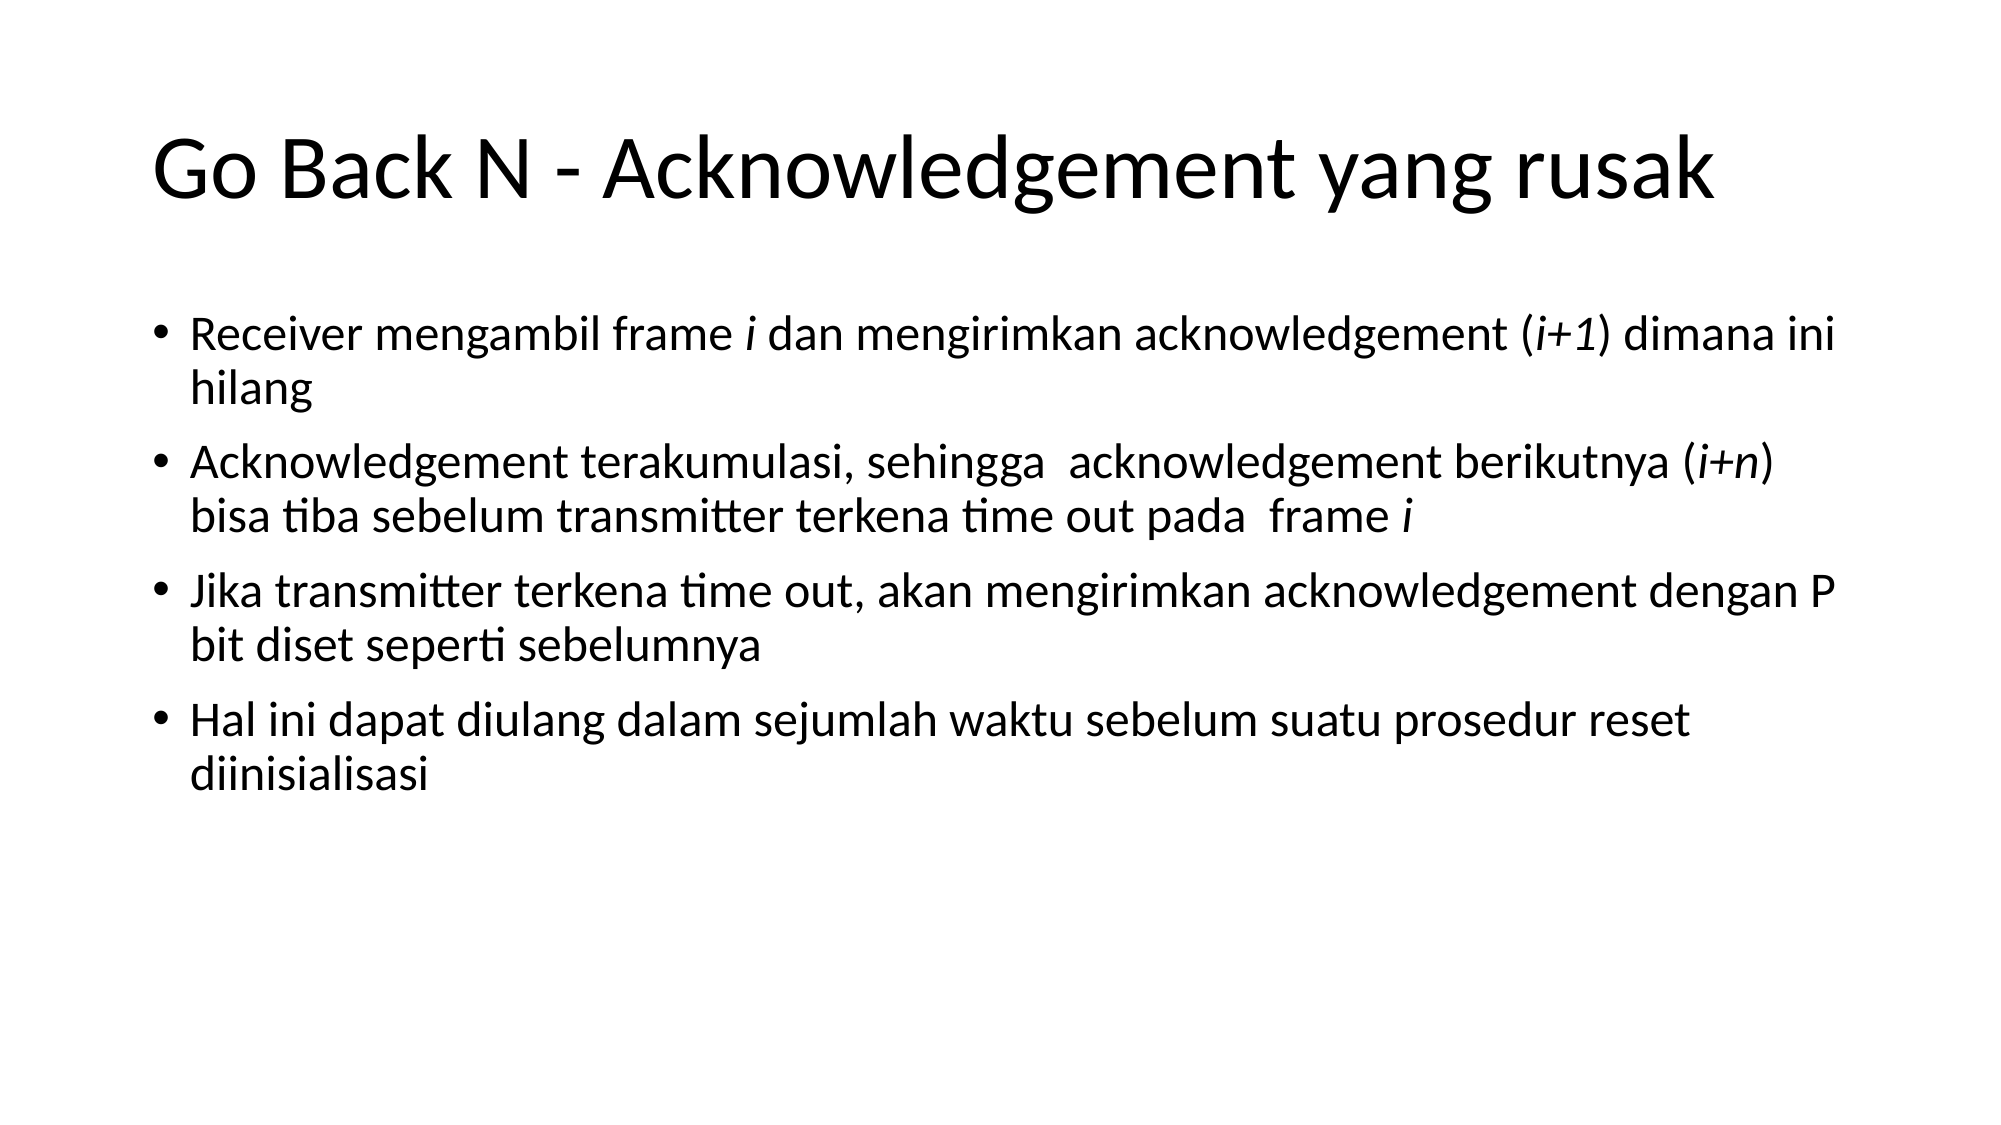

# Go Back N - Acknowledgement yang rusak
Receiver mengambil frame i dan mengirimkan acknowledgement (i+1) dimana ini hilang
Acknowledgement terakumulasi, sehingga  acknowledgement berikutnya (i+n) bisa tiba sebelum transmitter terkena time out pada  frame i
Jika transmitter terkena time out, akan mengirimkan acknowledgement dengan P bit diset seperti sebelumnya
Hal ini dapat diulang dalam sejumlah waktu sebelum suatu prosedur reset diinisialisasi